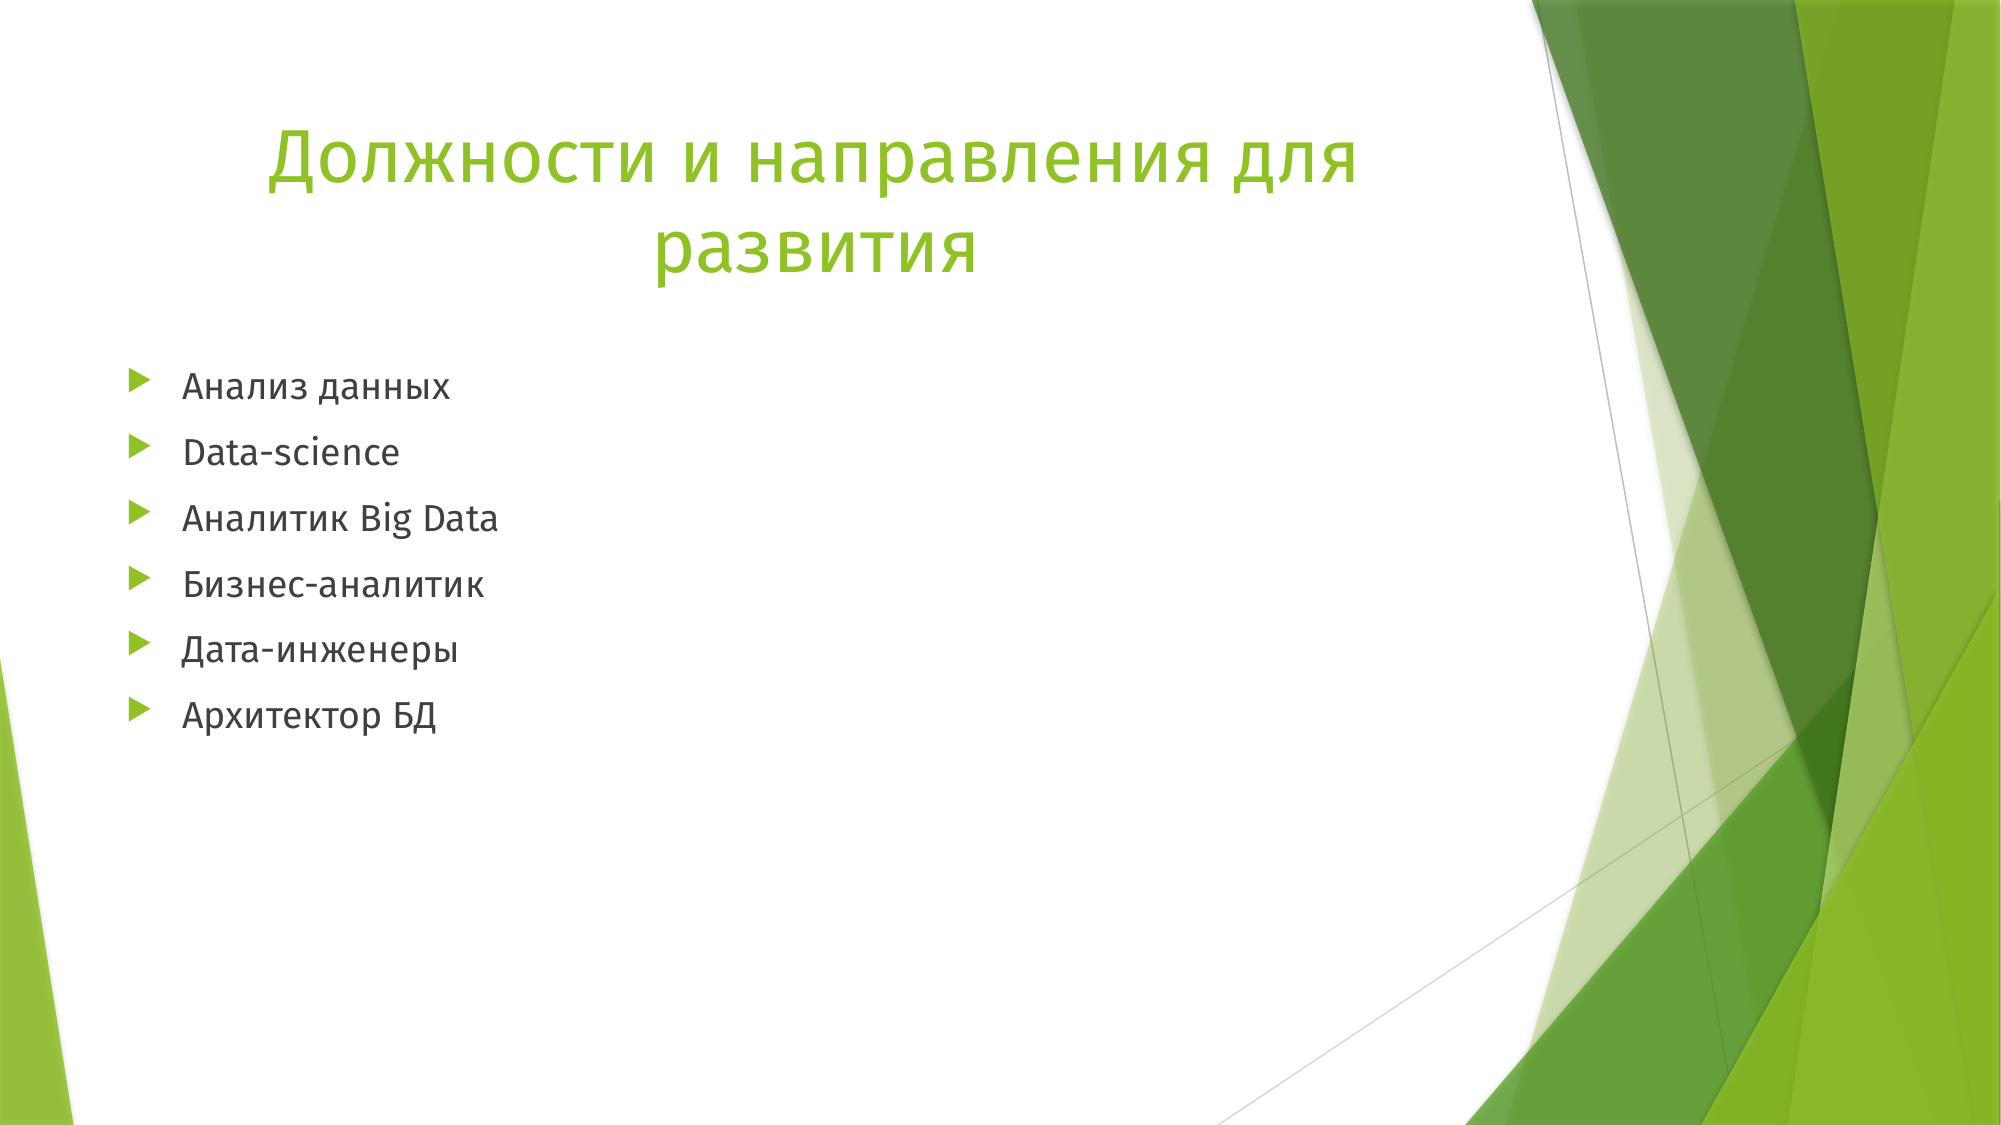

# Должности и направления для развития
Анализ данных
Data-science
Аналитик Big Data
Бизнес-аналитик
Дата-инженеры
Архитектор БД